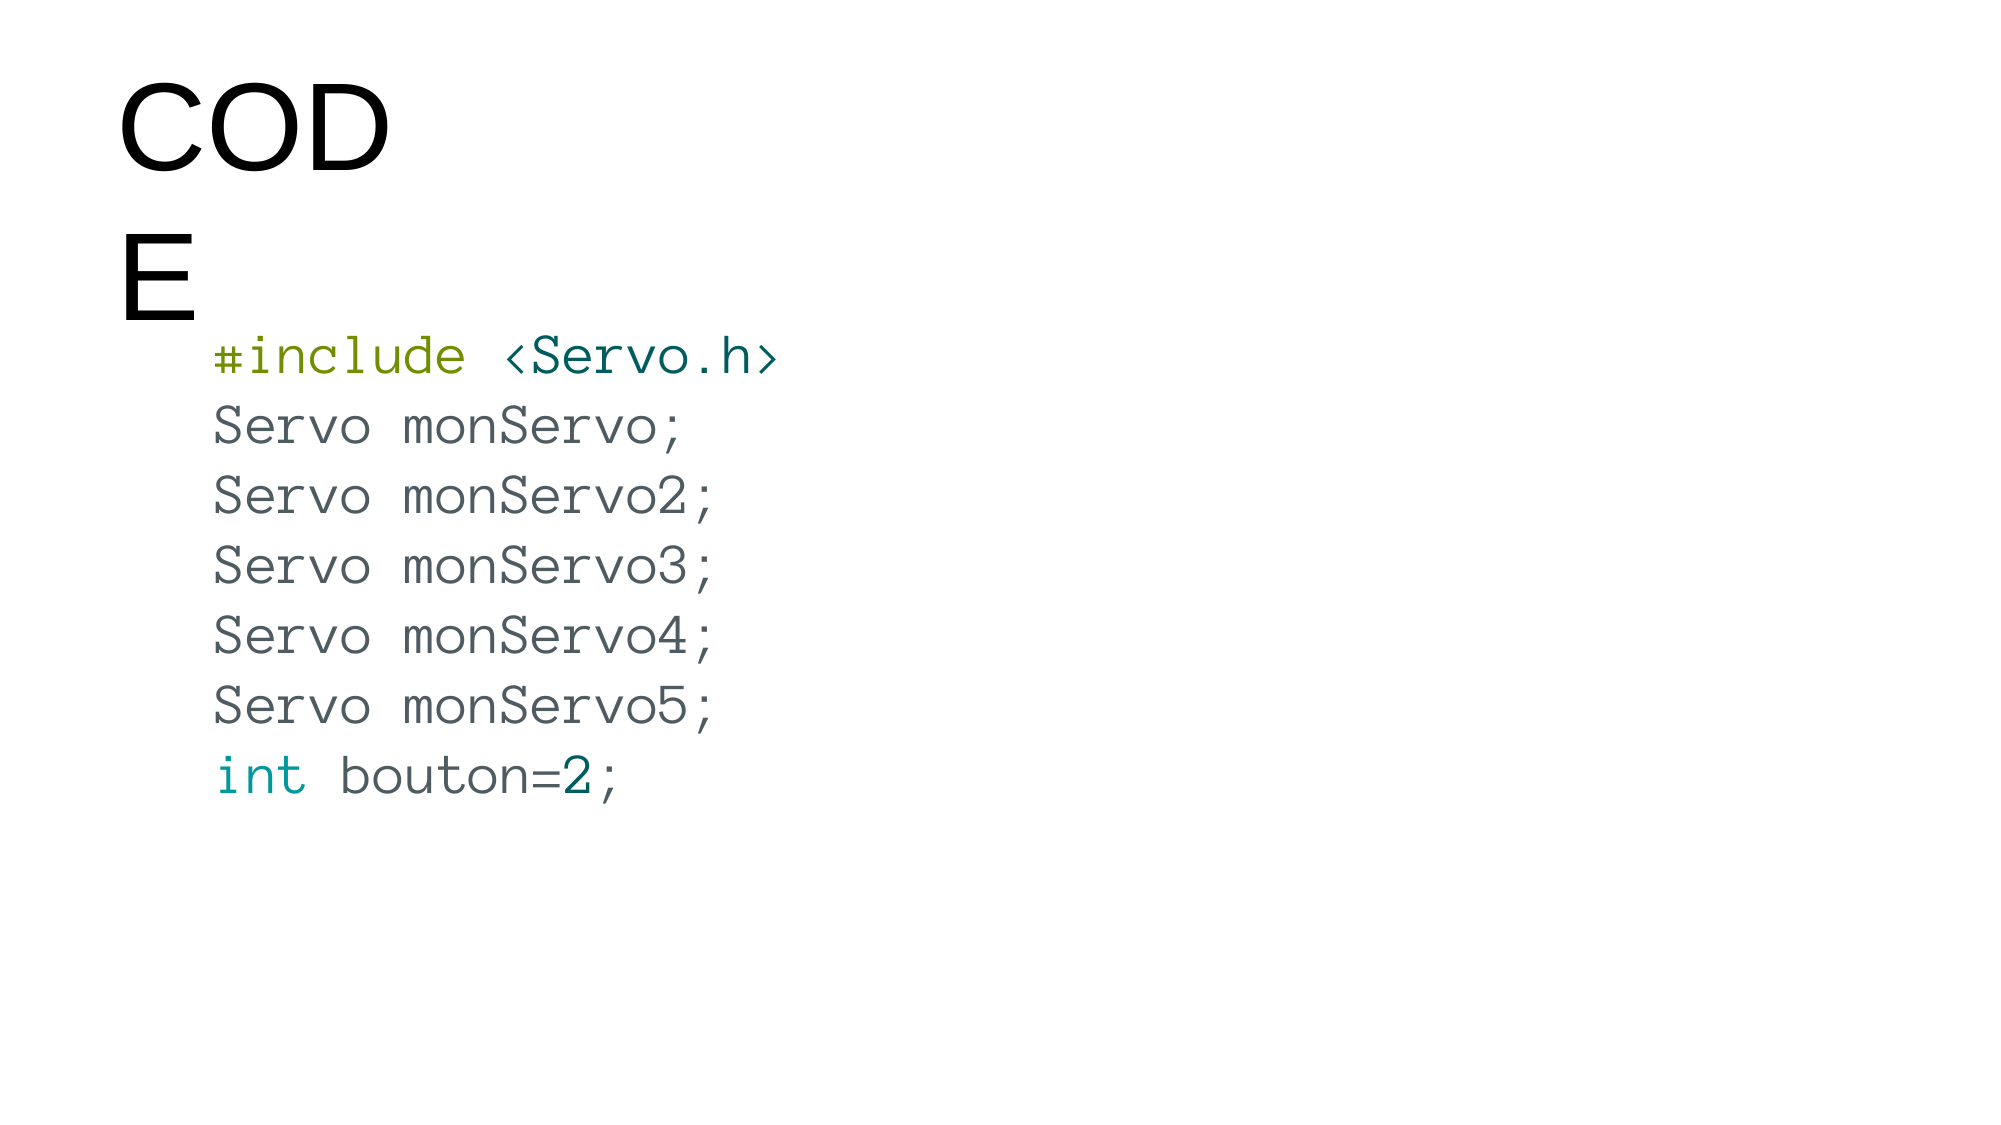

CODE
#include <Servo.h>
Servo monServo;
Servo monServo2;
Servo monServo3;
Servo monServo4;
Servo monServo5;
int bouton=2;
//position 1 (en bas à droite)
  void position1 () {
    monServo.write(0);
    monServo3.write(180);
   monServo2.write(0);
  }